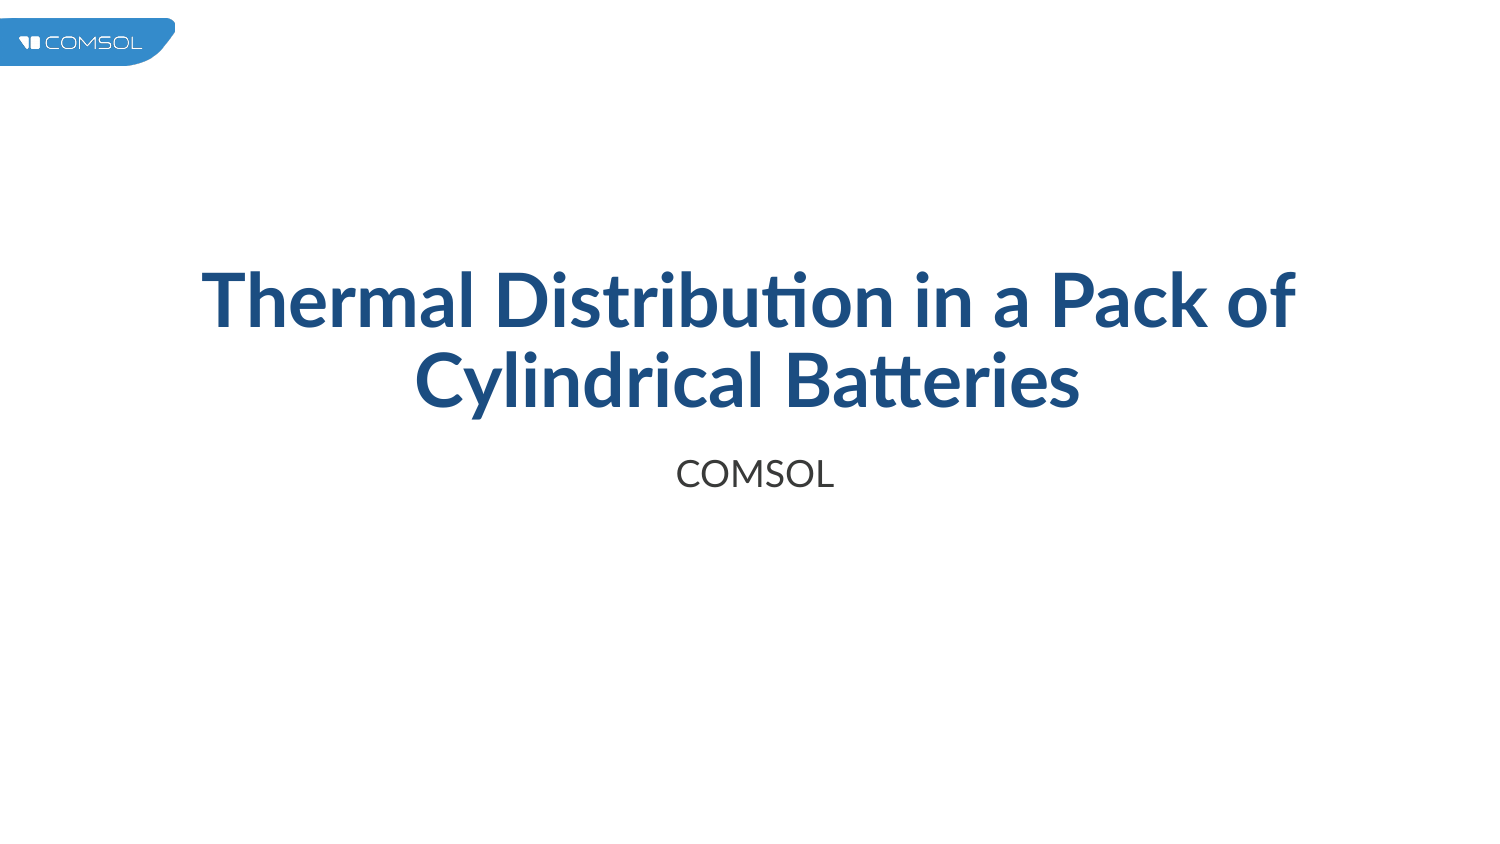

# Thermal Distribution in a Pack of Cylindrical Batteries
COMSOL